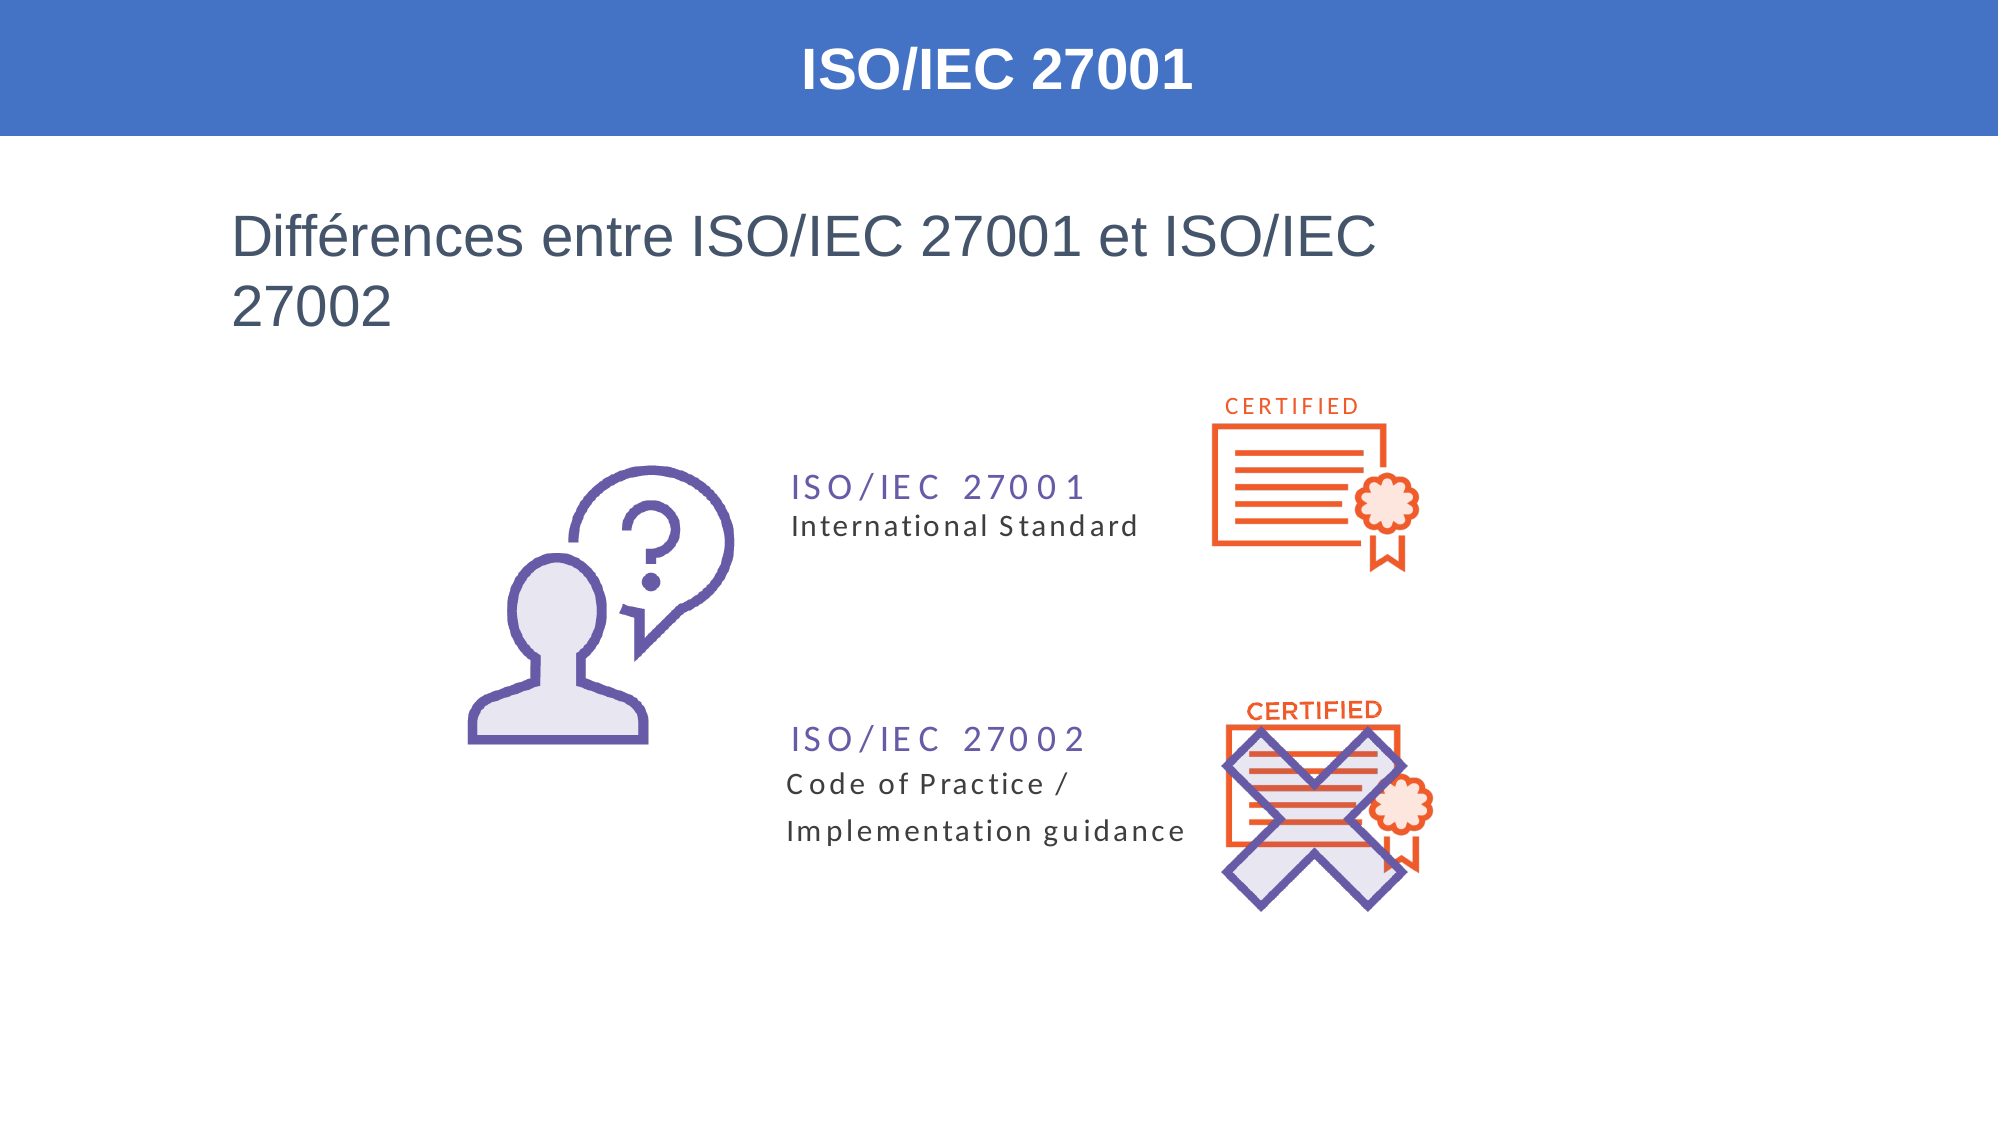

ISO/IEC 27001
Différences entre ISO/IEC 27001 et ISO/IEC 27002
CERTIFIED

ISO/IEC  27001
International Standard

ISO/IEC  27002
Code of Practice /
Implementation guidance